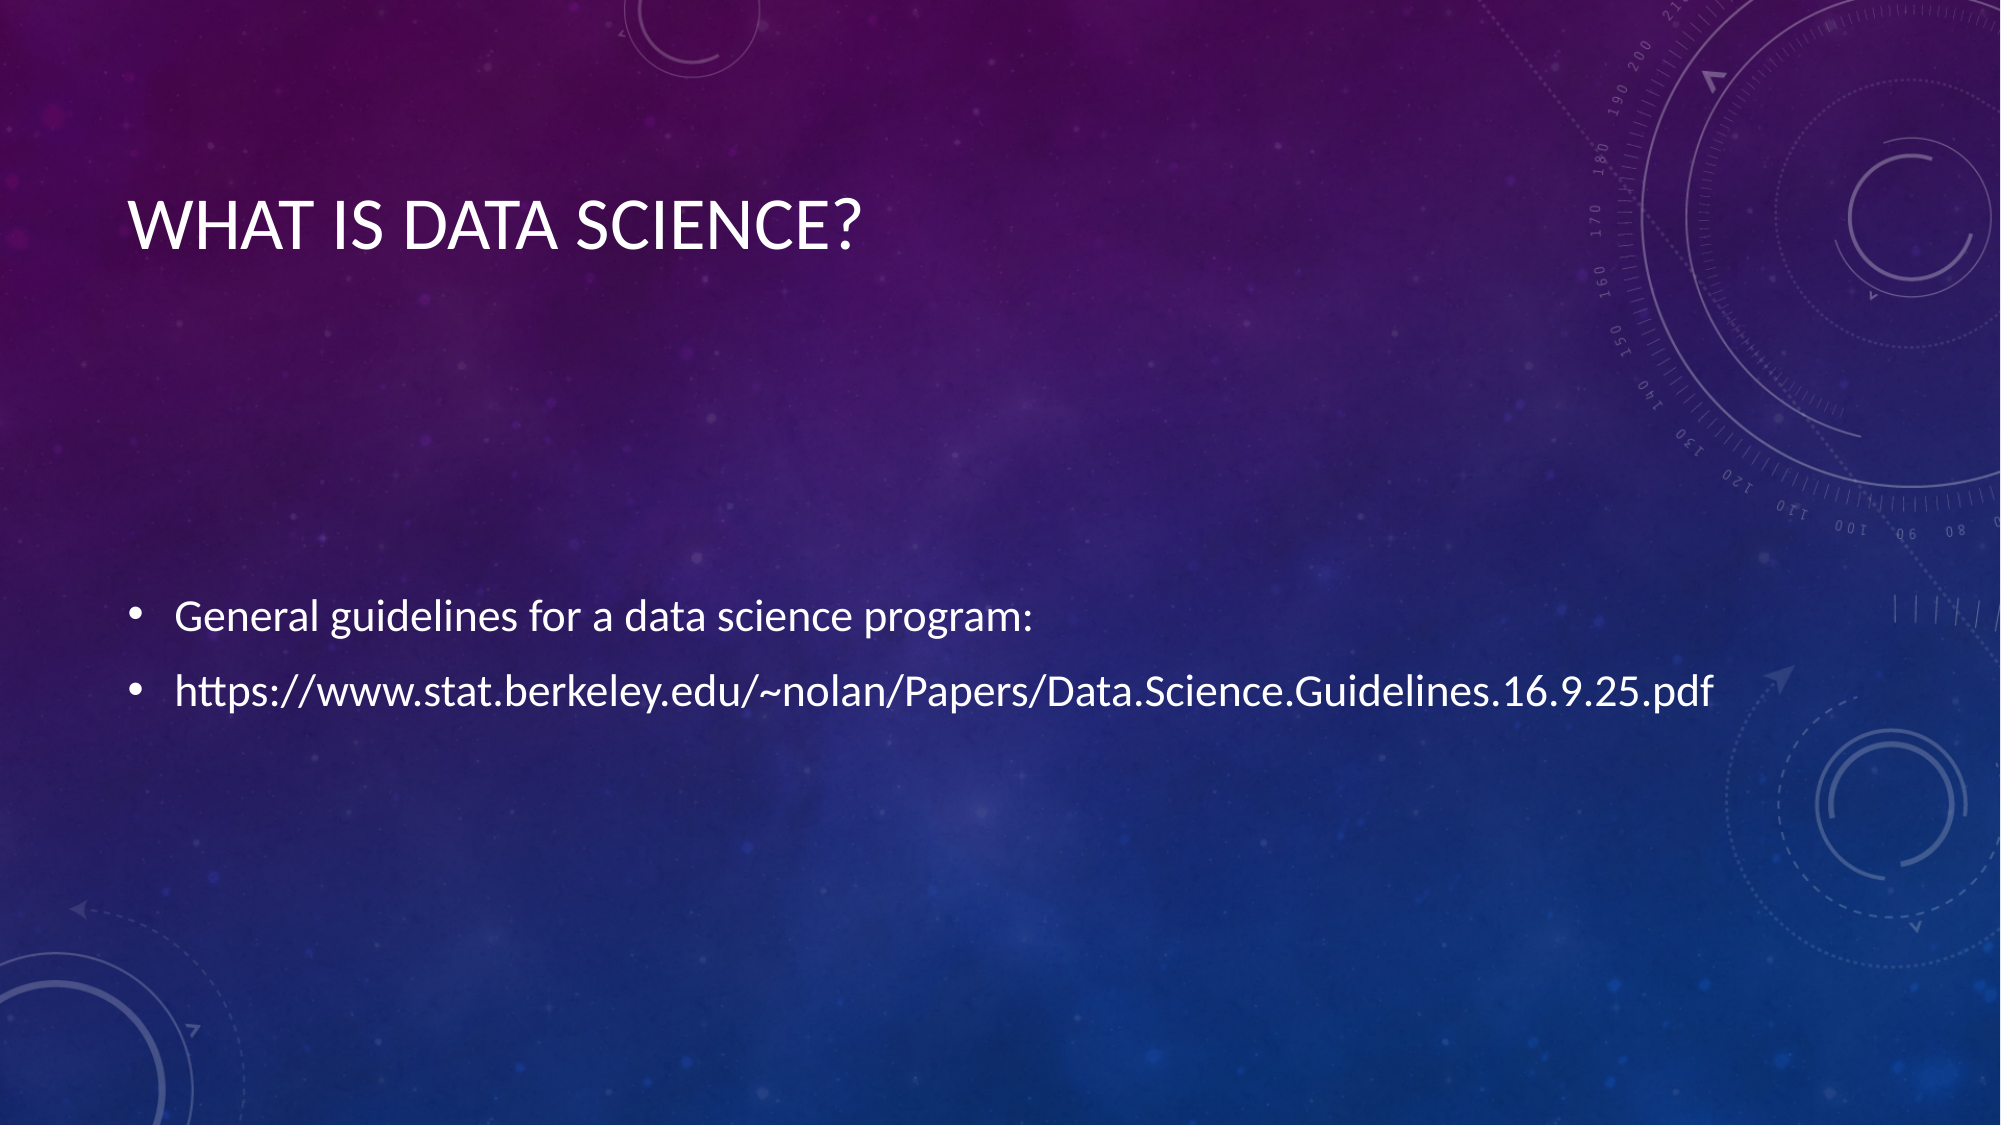

# What is data science?
General guidelines for a data science program:
https://www.stat.berkeley.edu/~nolan/Papers/Data.Science.Guidelines.16.9.25.pdf